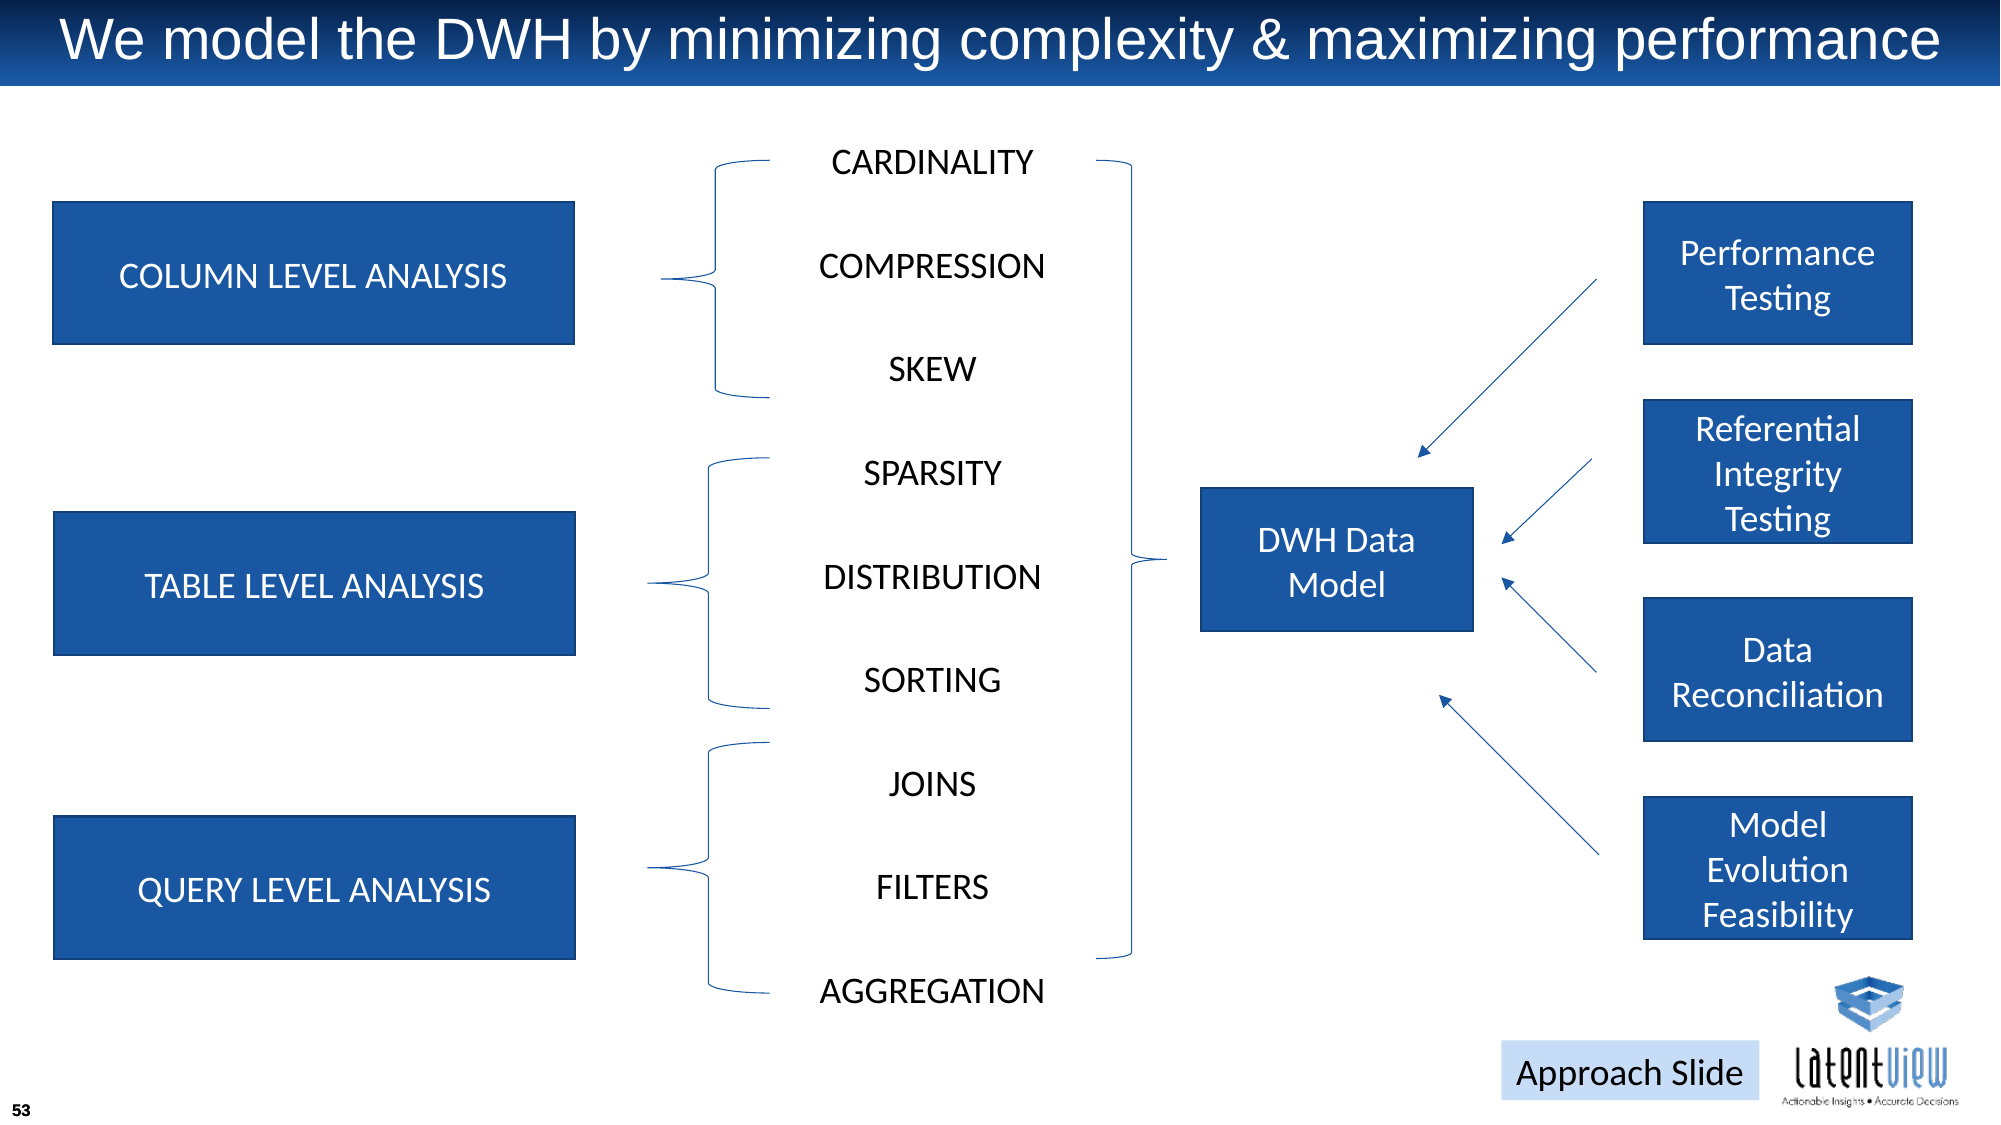

# We model the DWH by minimizing complexity & maximizing performance
CARDINALITY

COLUMN LEVEL ANALYSIS
Performance Testing
COMPRESSION
SKEW
Referential Integrity Testing
SPARSITY

DWH Data Model
TABLE LEVEL ANALYSIS
DISTRIBUTION
Data Reconciliation
SORTING

JOINS
Model Evolution Feasibility
QUERY LEVEL ANALYSIS
FILTERS
AGGREGATION
Approach Slide